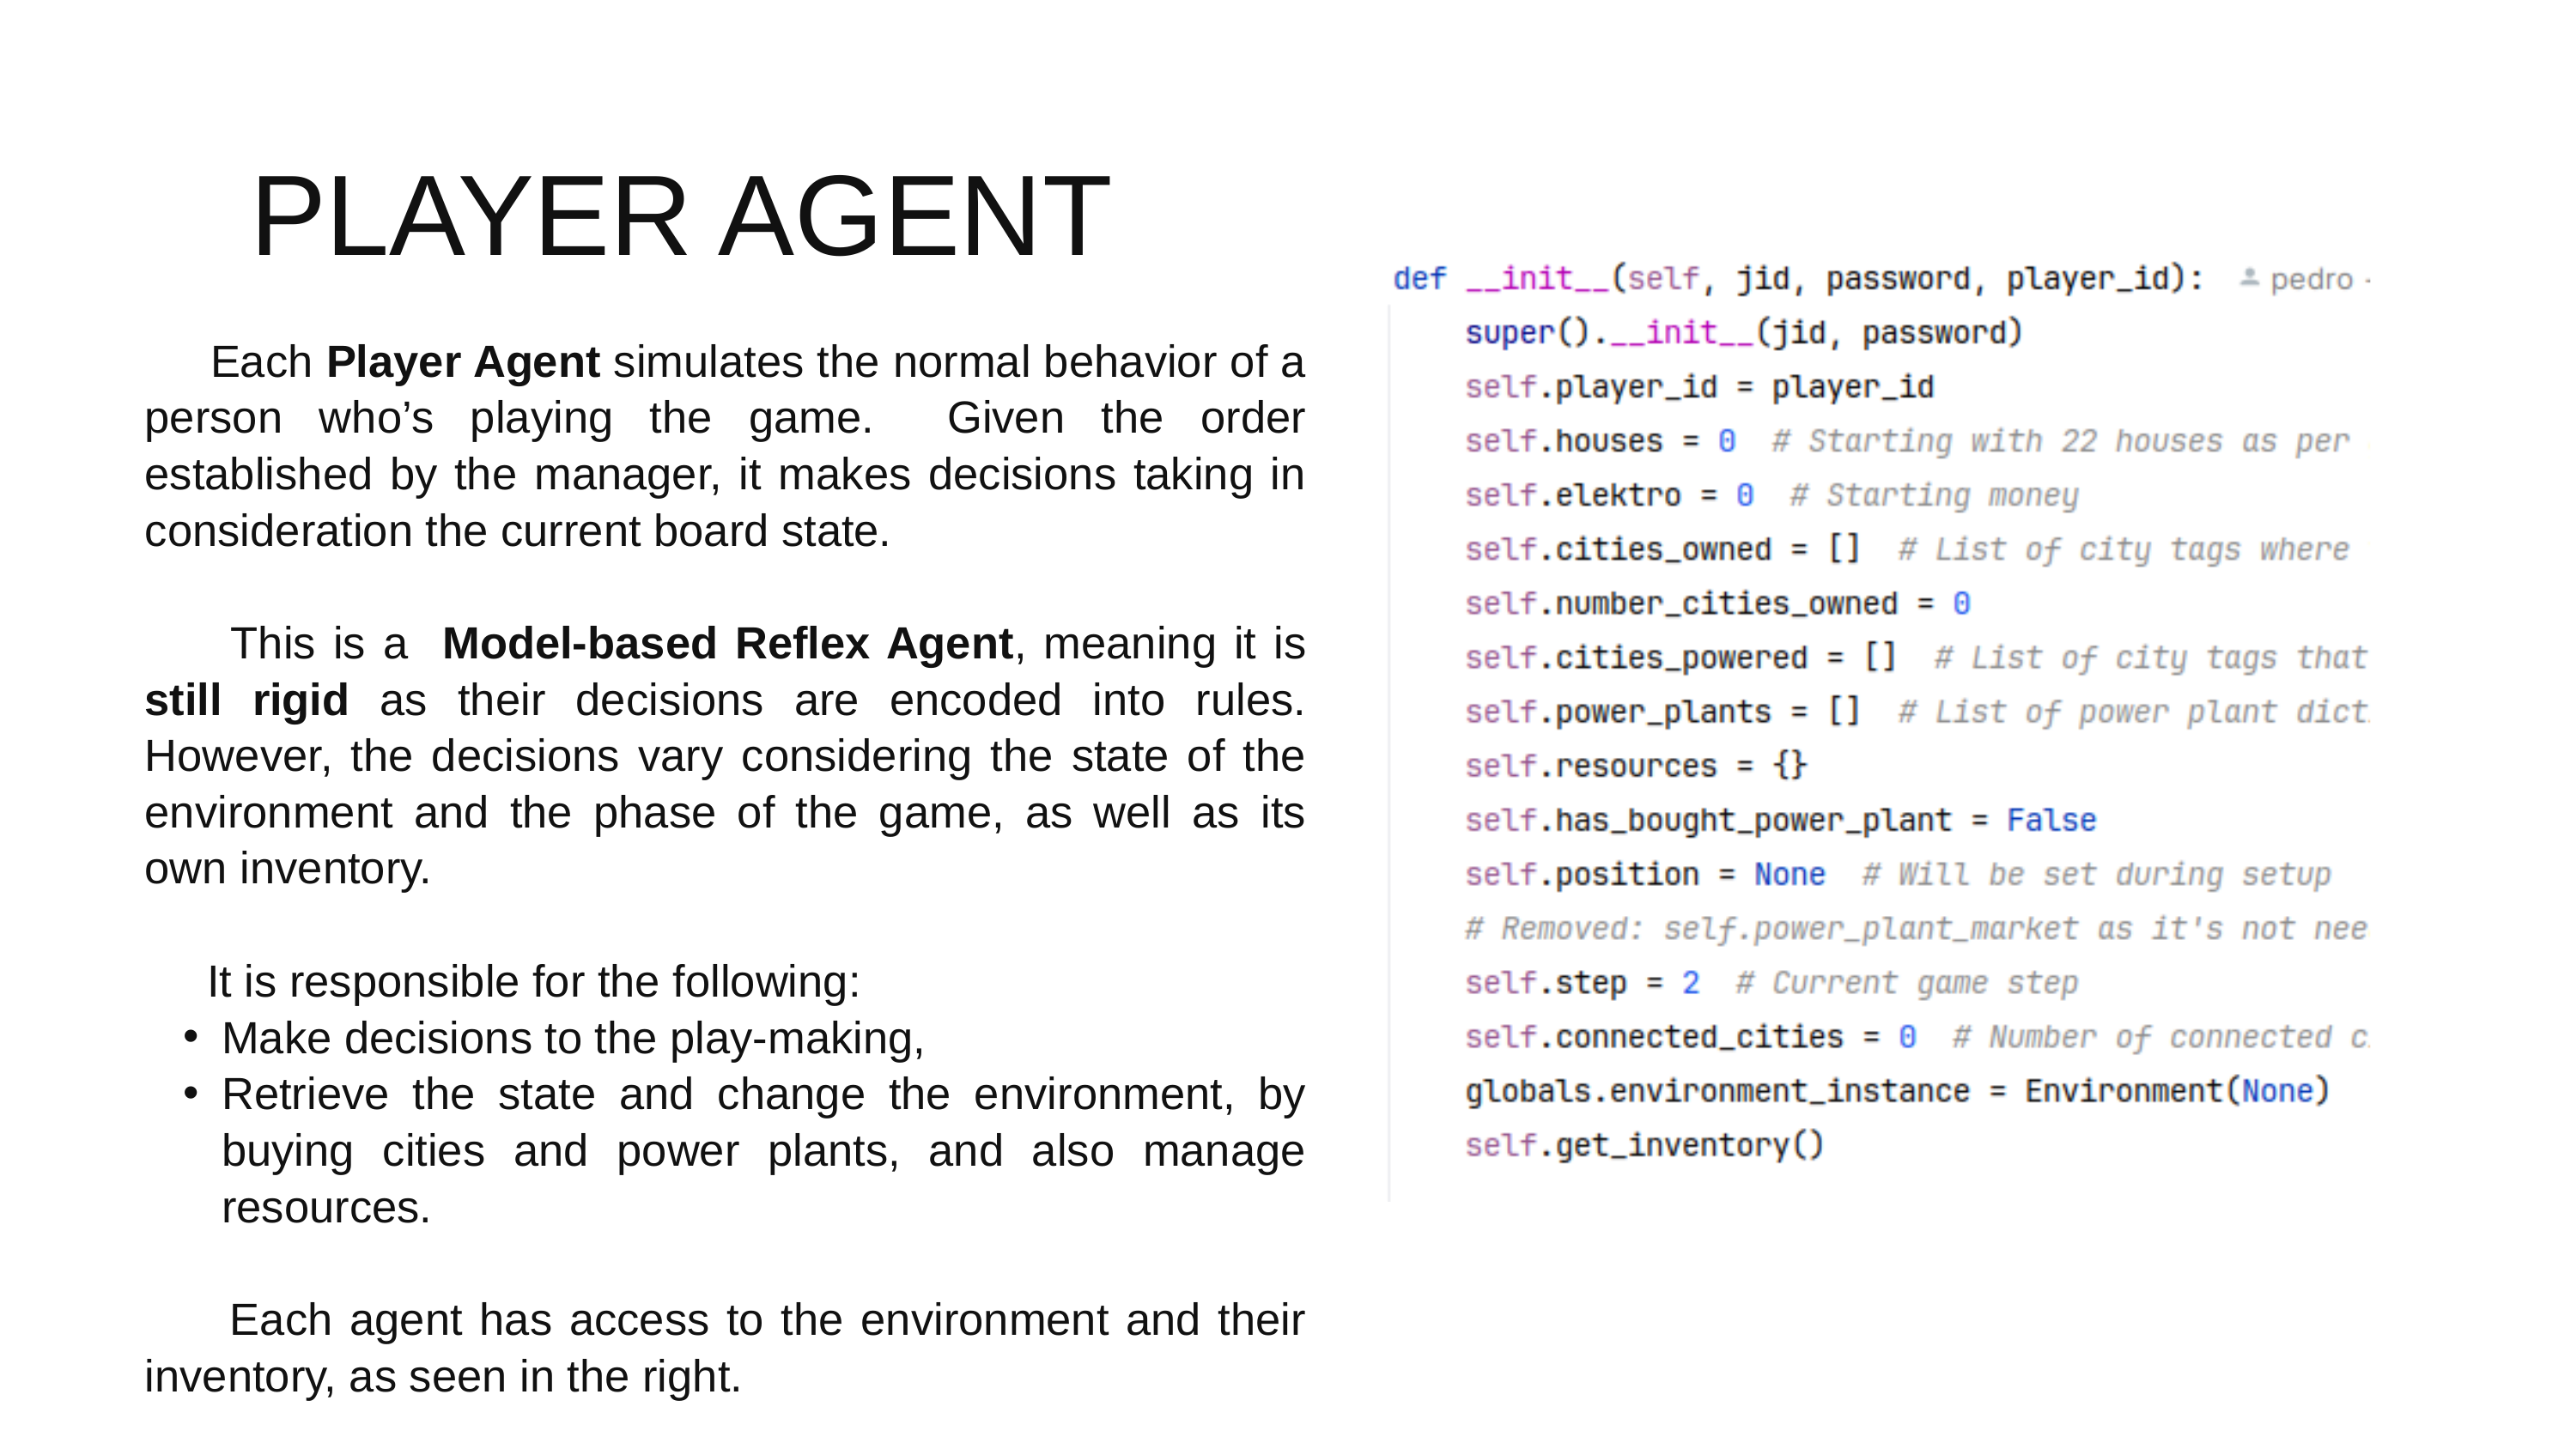

PLAYER AGENT

     Each Player Agent simulates the normal behavior of a person who’s playing the game.  Given the order established by the manager, it makes decisions taking in consideration the current board state.

     This is a  Model-based Reflex Agent, meaning it is still rigid as their decisions are encoded into rules. However, the decisions vary considering the state of the environment and the phase of the game, as well as its own inventory.

     It is responsible for the following:
Make decisions to the play-making,
Retrieve the state and change the environment, by buying cities and power plants, and also manage resources.

     Each agent has access to the environment and their inventory, as seen in the right.